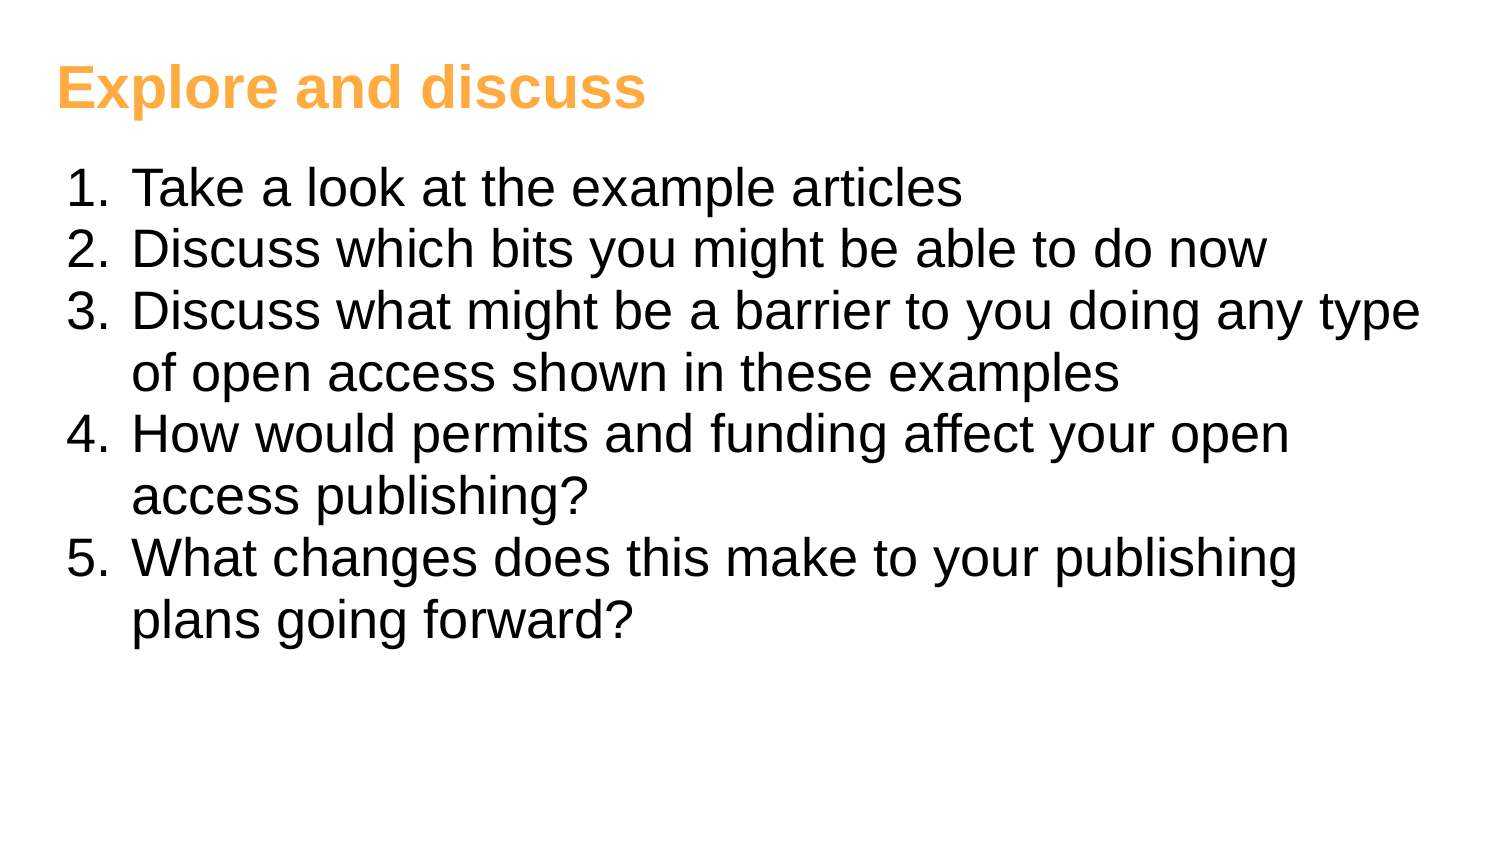

# Explore and discuss
Take a look at the example articles
Discuss which bits you might be able to do now
Discuss what might be a barrier to you doing any type of open access shown in these examples
How would permits and funding affect your open access publishing?
What changes does this make to your publishing plans going forward?